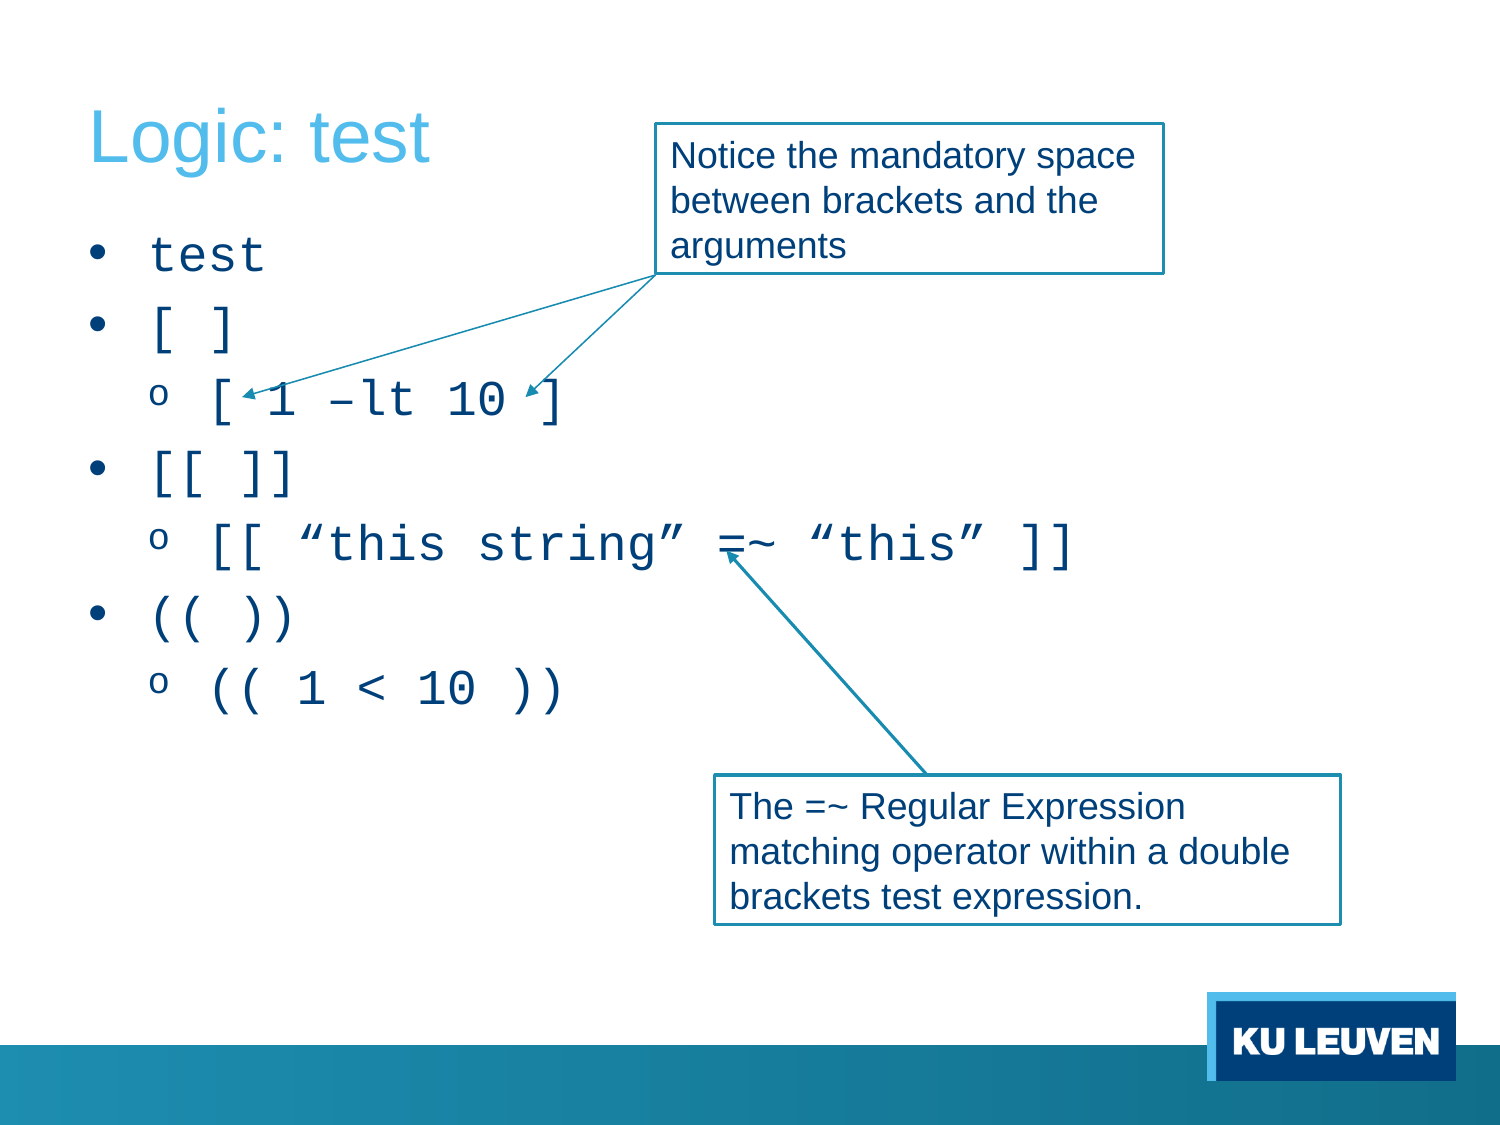

# Logic: test
Notice the mandatory space between brackets and the arguments
test
[ ]
[ 1 –lt 10 ]
[[ ]]
[[ “this string” =~ “this” ]]
(( ))
(( 1 < 10 ))
The =~ Regular Expression matching operator within a double brackets test expression.